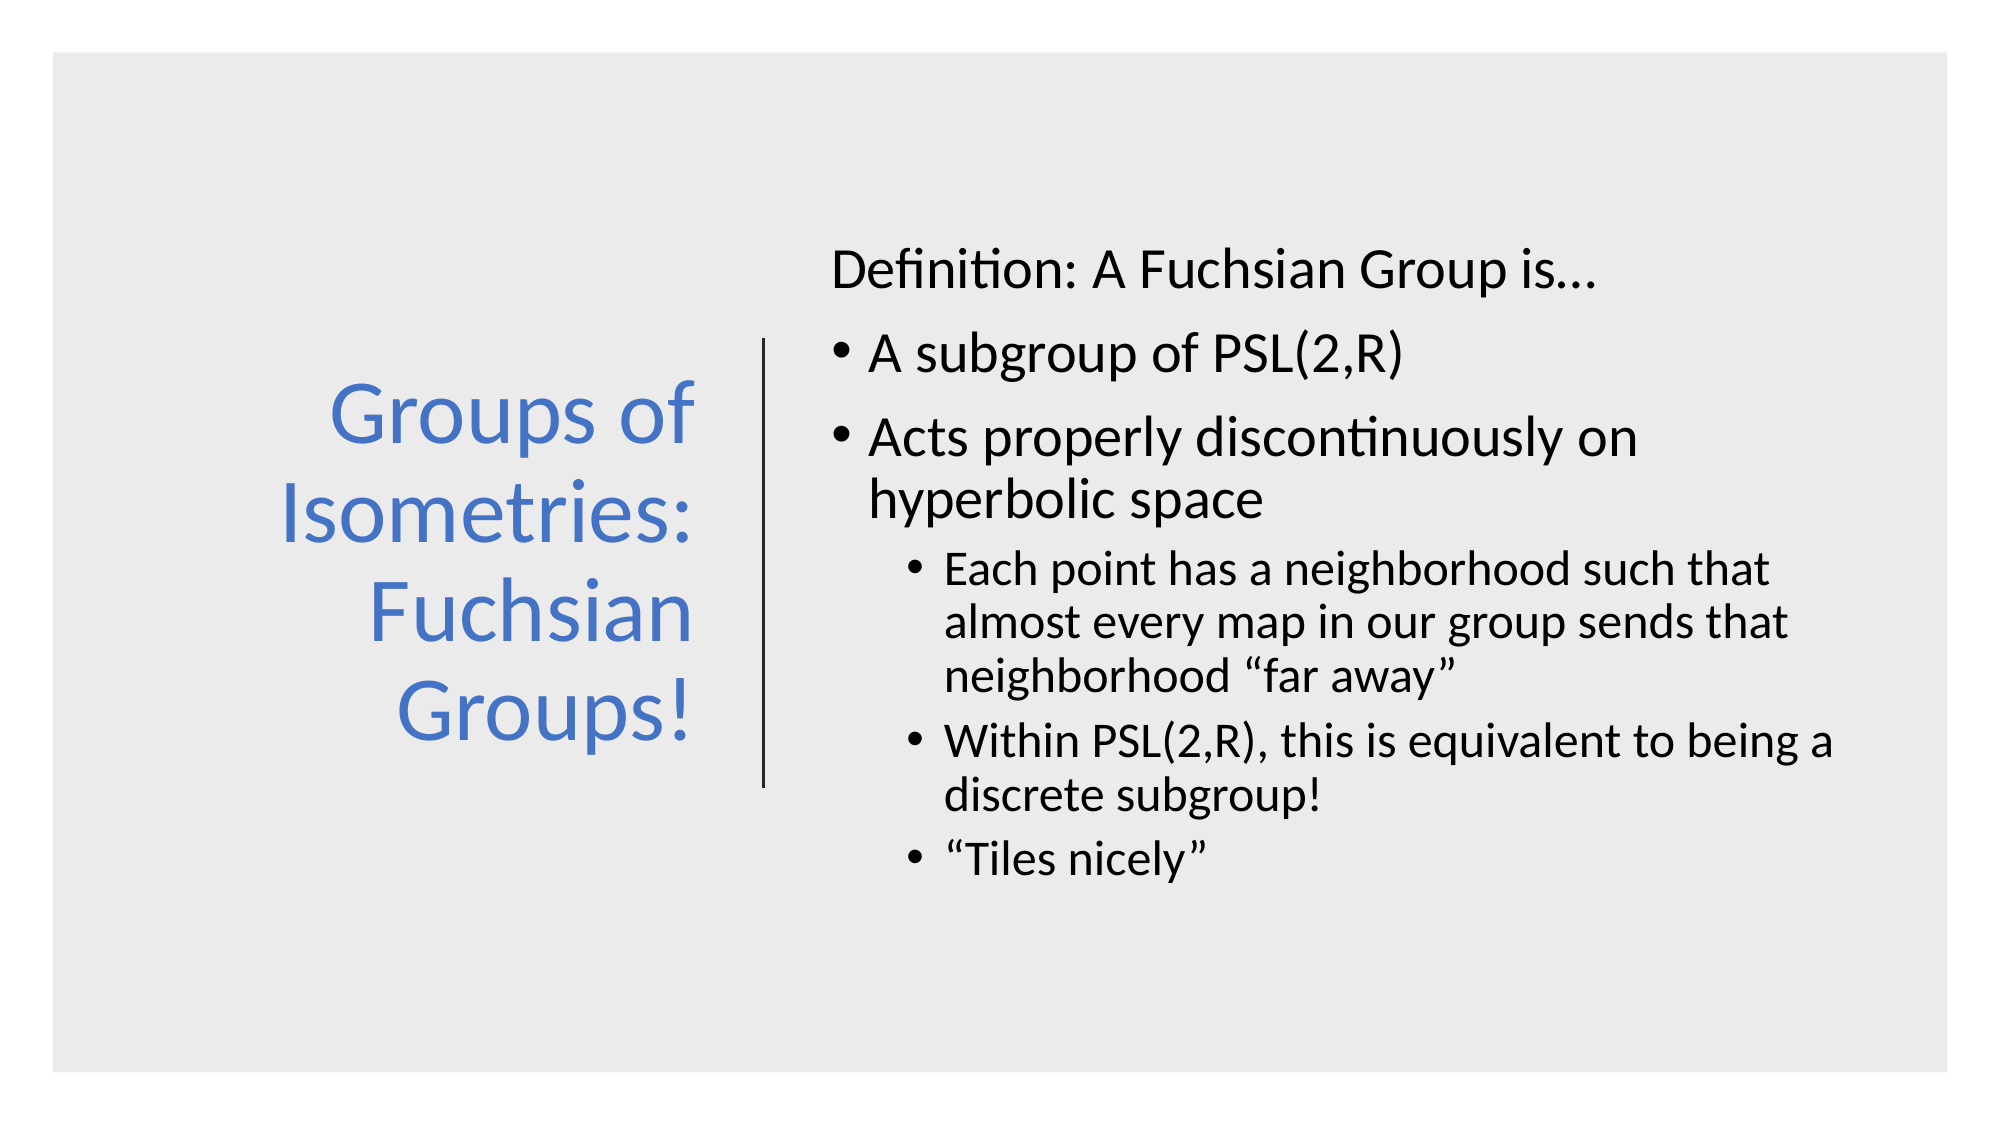

# Groups of Isometries: Fuchsian Groups!
Definition: A Fuchsian Group is…
A subgroup of PSL(2,R)
Acts properly discontinuously on hyperbolic space
Each point has a neighborhood such that almost every map in our group sends that neighborhood “far away”
Within PSL(2,R), this is equivalent to being a discrete subgroup!
“Tiles nicely”